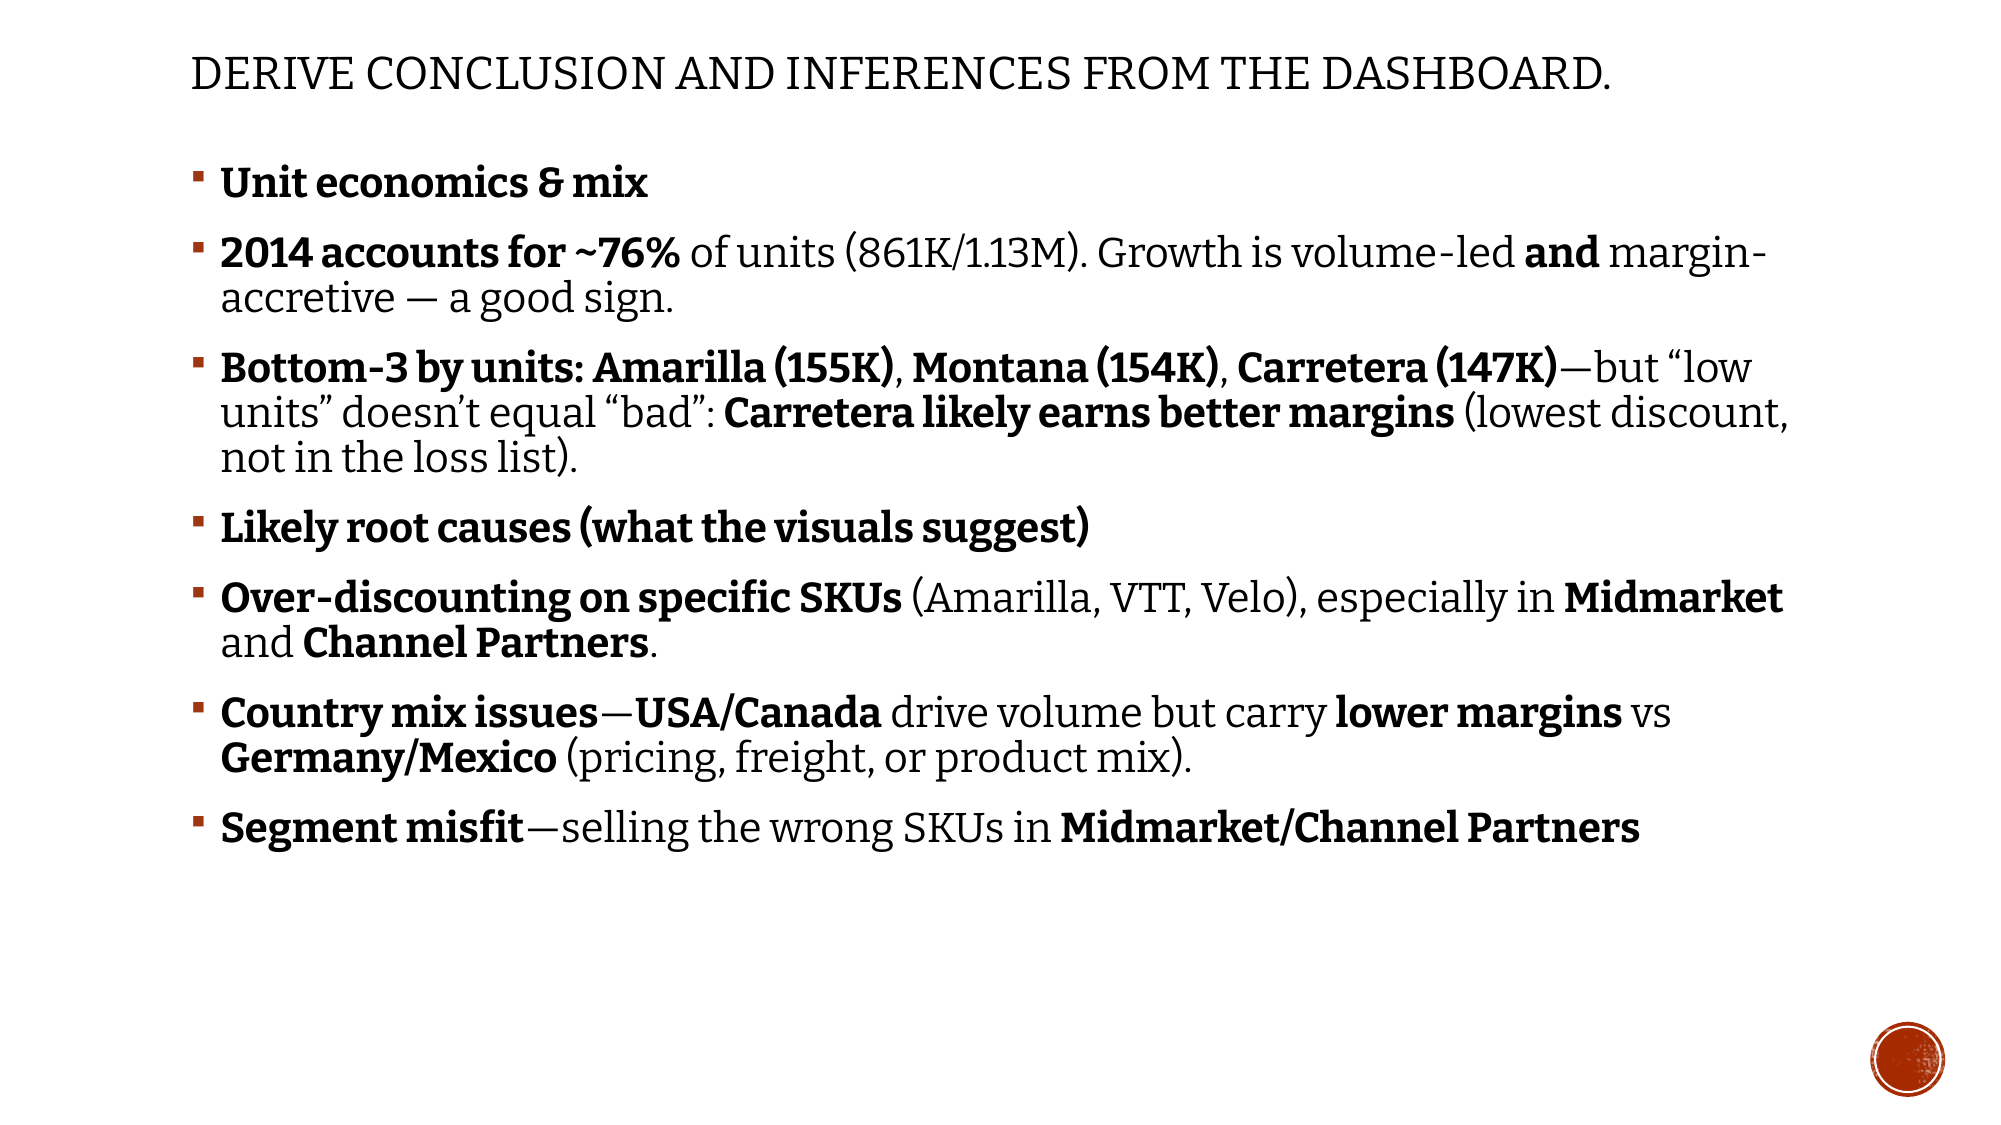

# Derive Conclusion and Inferences from the Dashboard.
Unit economics & mix
2014 accounts for ~76% of units (861K/1.13M). Growth is volume-led and margin-accretive — a good sign.
Bottom-3 by units: Amarilla (155K), Montana (154K), Carretera (147K)—but “low units” doesn’t equal “bad”: Carretera likely earns better margins (lowest discount, not in the loss list).
Likely root causes (what the visuals suggest)
Over-discounting on specific SKUs (Amarilla, VTT, Velo), especially in Midmarket and Channel Partners.
Country mix issues—USA/Canada drive volume but carry lower margins vs Germany/Mexico (pricing, freight, or product mix).
Segment misfit—selling the wrong SKUs in Midmarket/Channel Partners